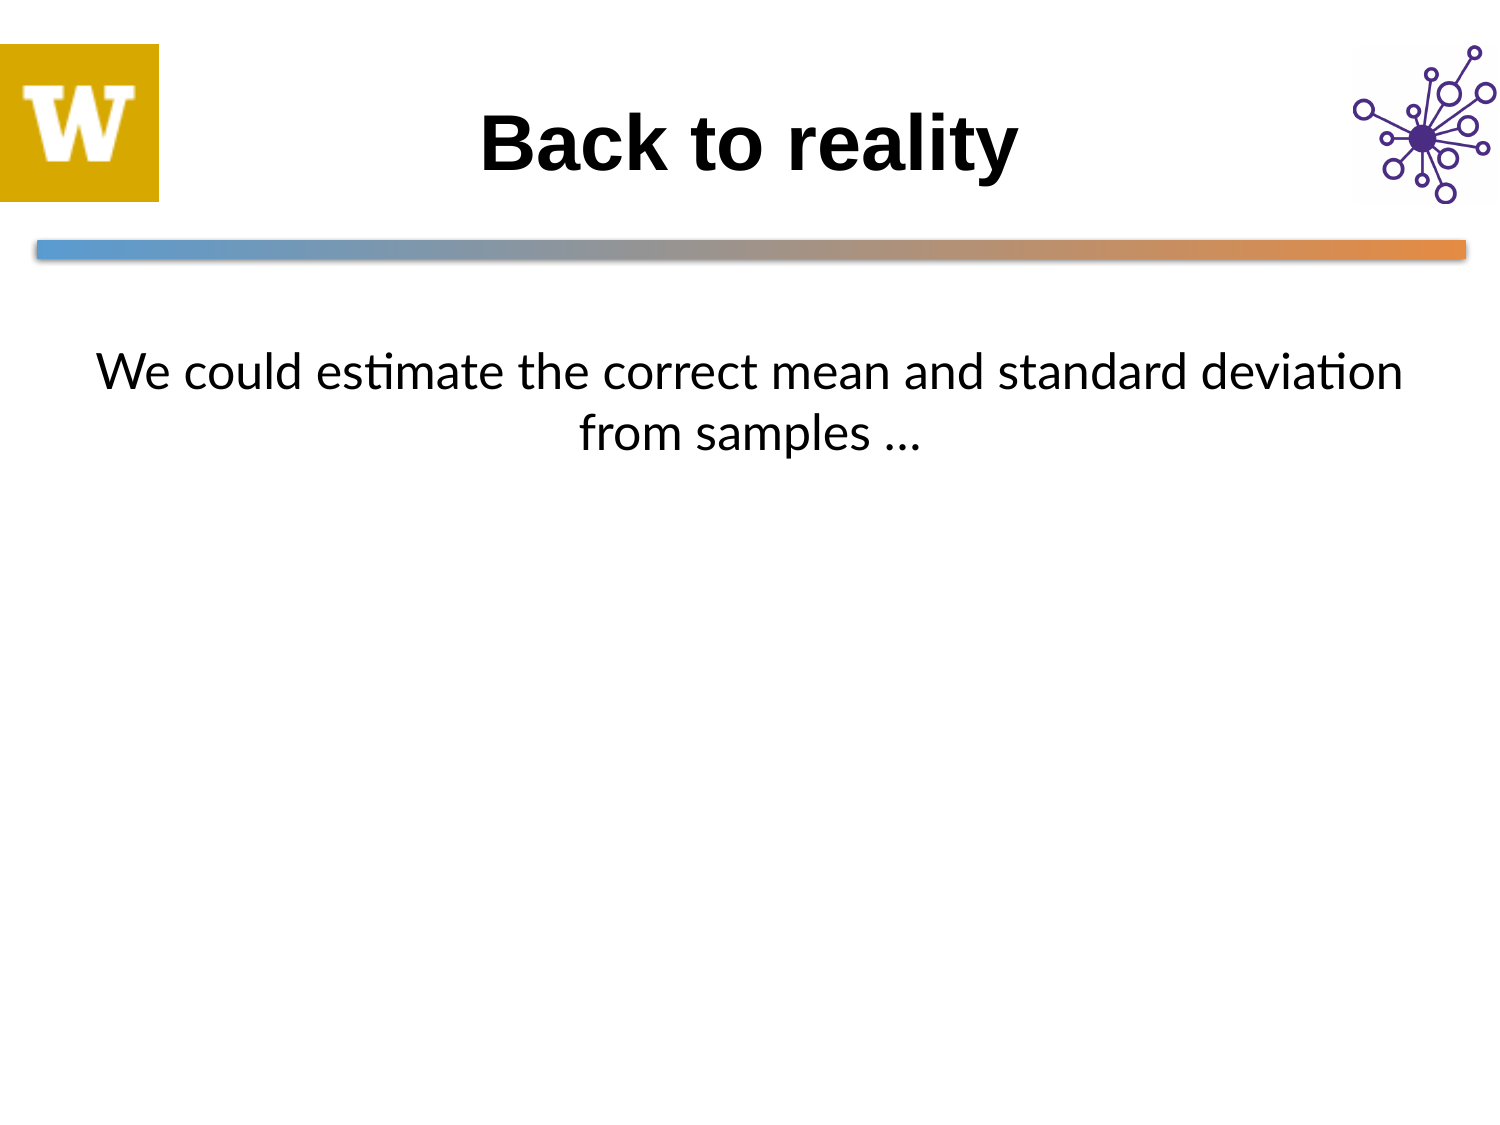

# Back to reality

We could estimate the correct mean and standard deviation from samples …